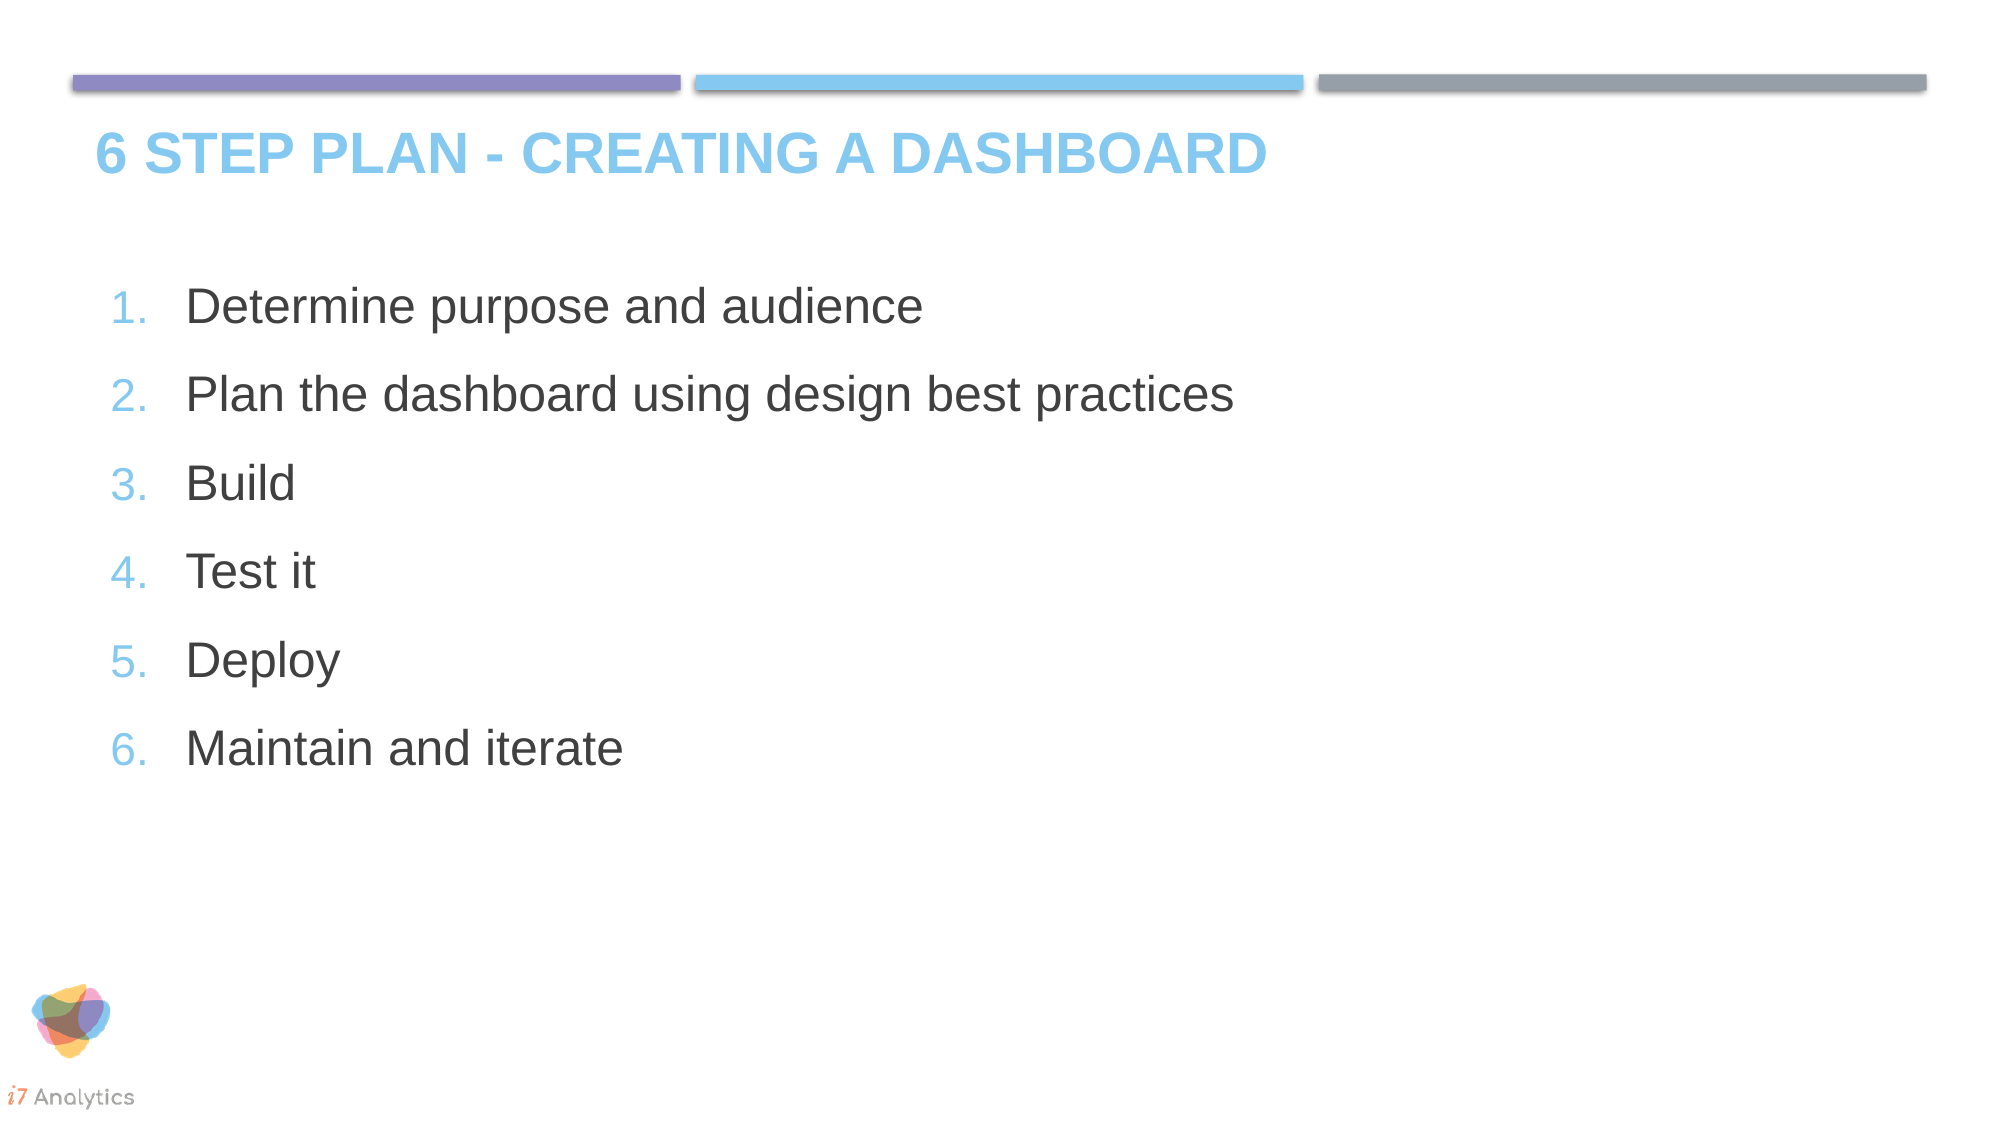

# 6 step plan - Creating a dashboard
Determine purpose and audience
Plan the dashboard using design best practices
Build
Test it
Deploy
Maintain and iterate